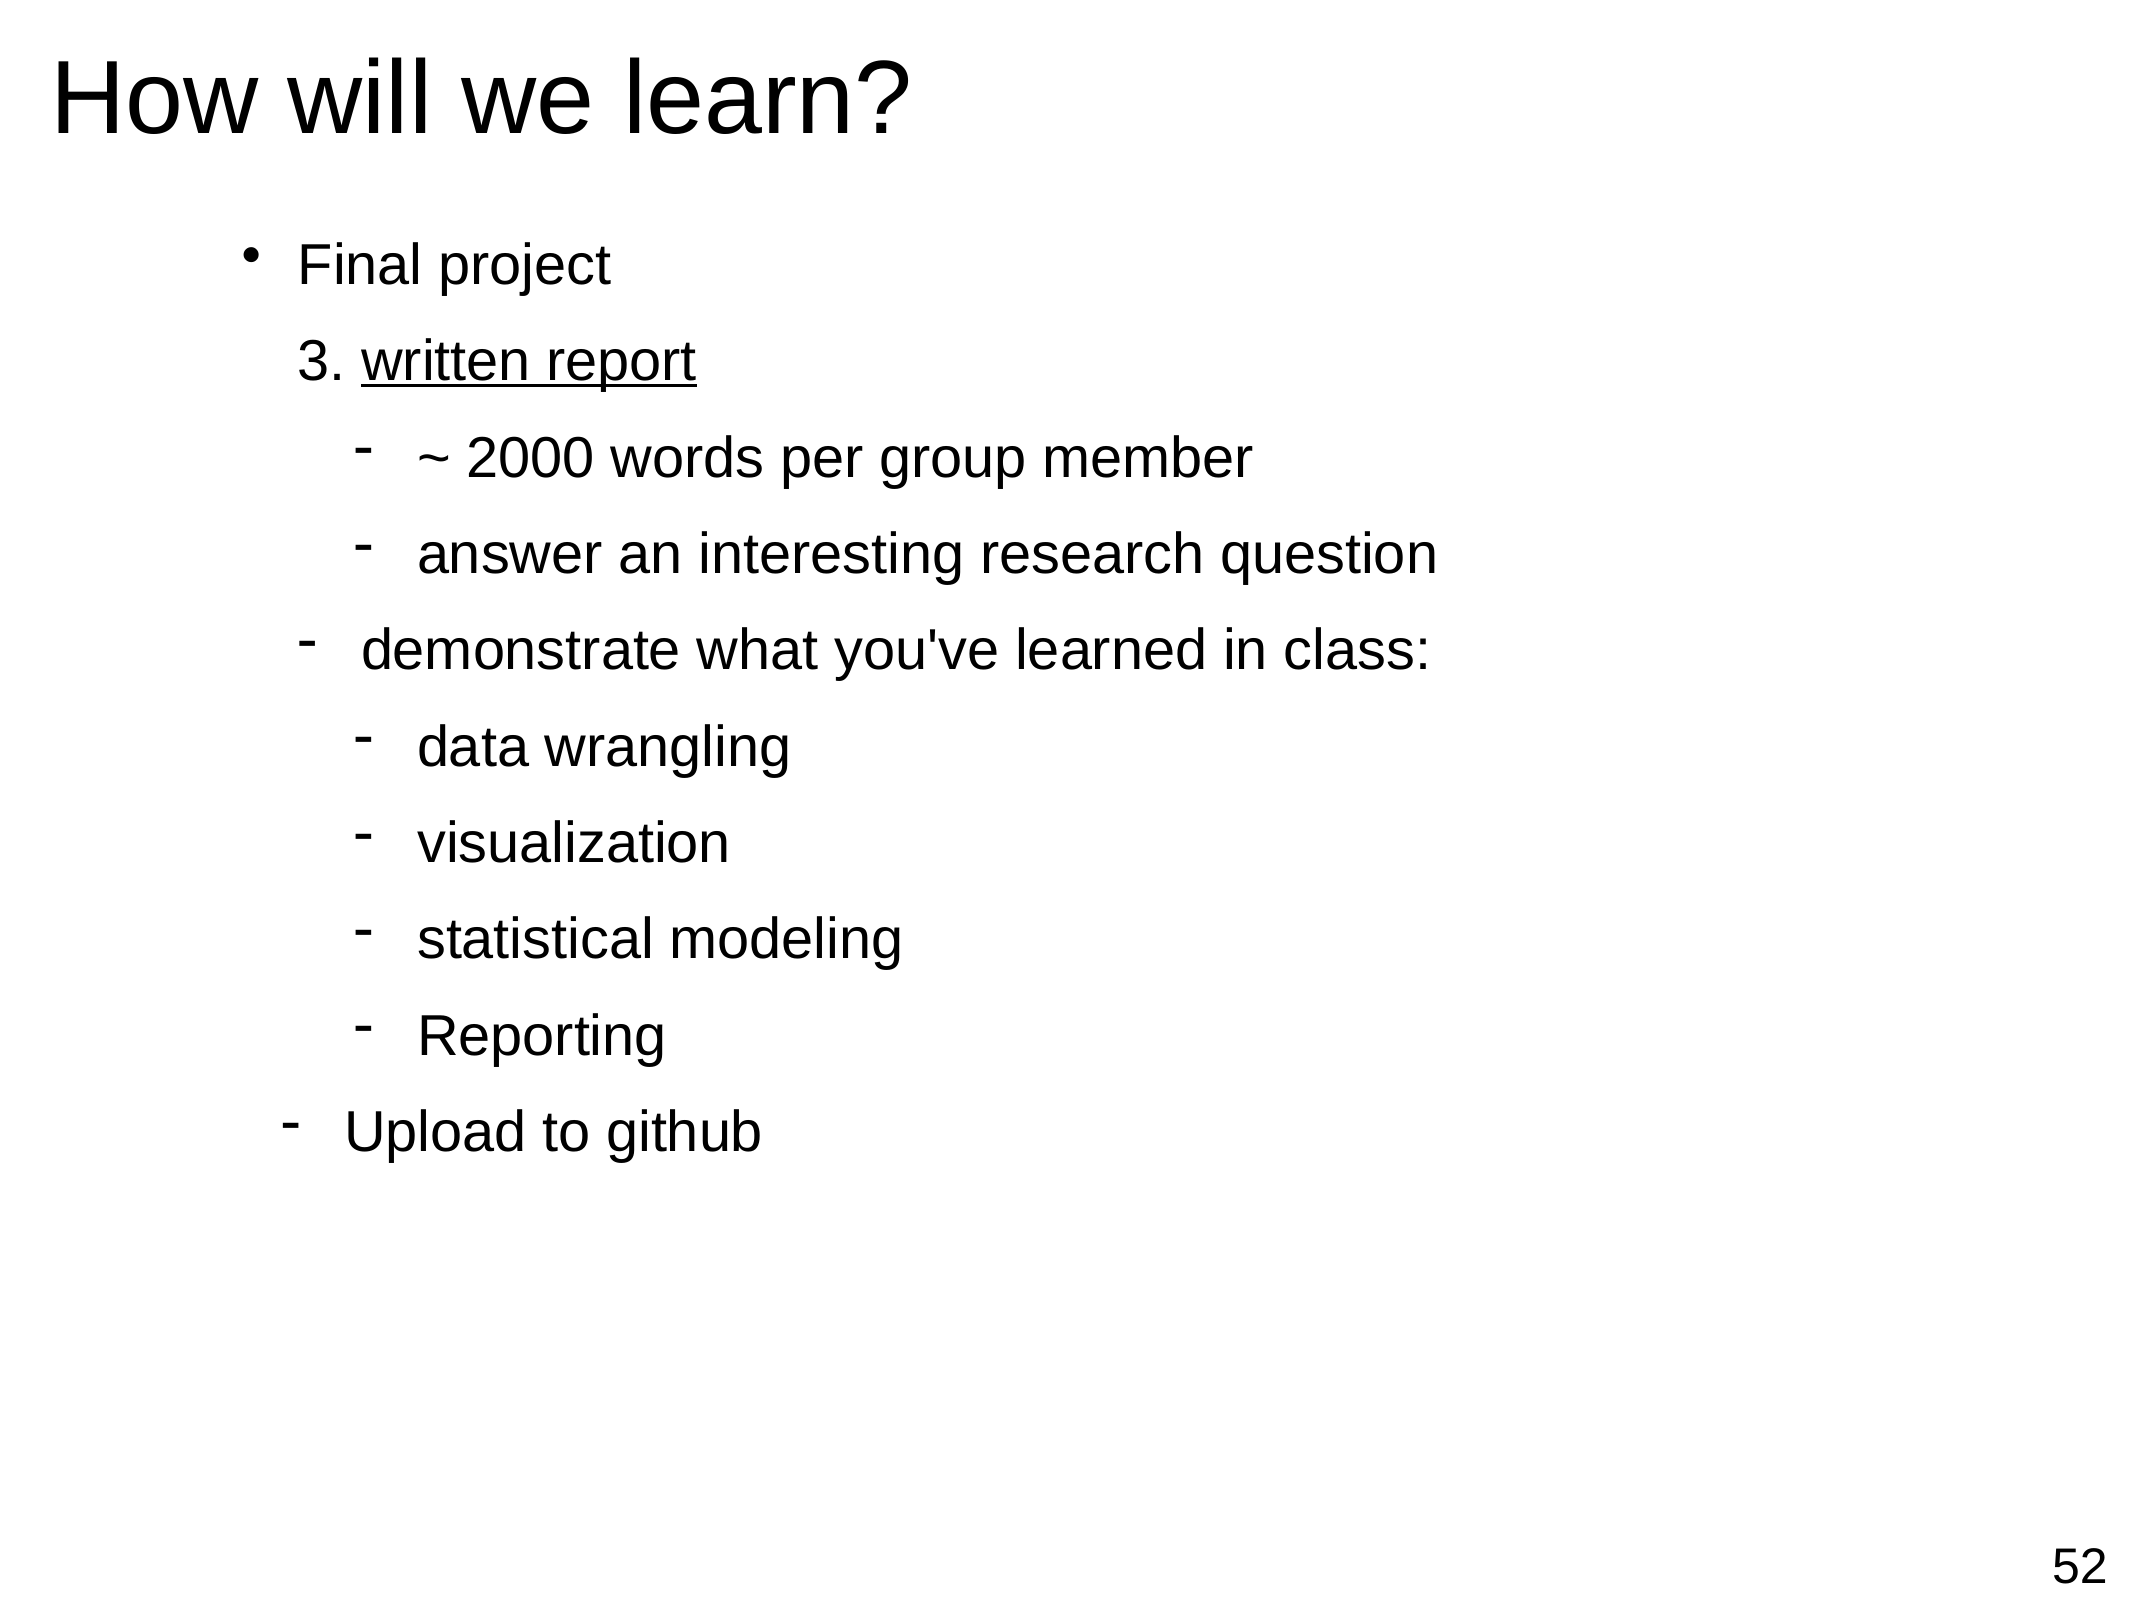

How will we learn?
Final project
written report
~ 2000 words per group member
answer an interesting research question
demonstrate what you've learned in class:
data wrangling
visualization
statistical modeling
Reporting
Upload to github

52